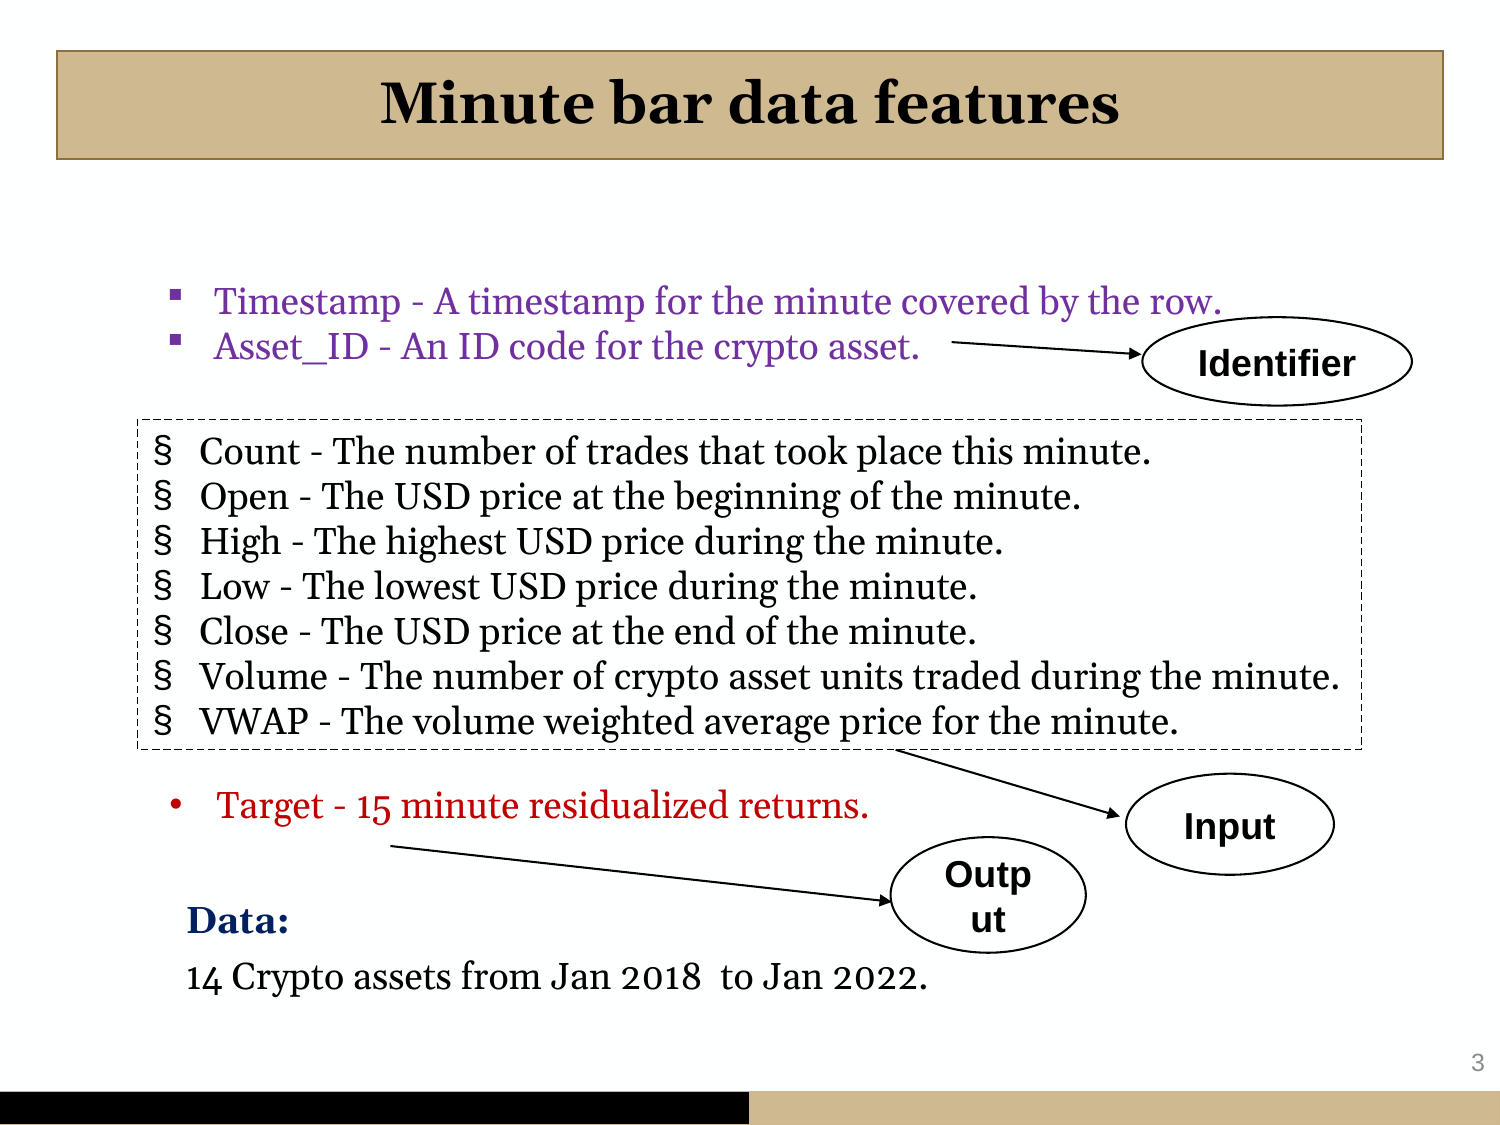

# Minute bar data features
Timestamp - A timestamp for the minute covered by the row.
Asset_ID - An ID code for the crypto asset.

Identifier
Count - The number of trades that took place this minute.
Open - The USD price at the beginning of the minute.
High - The highest USD price during the minute.
Low - The lowest USD price during the minute.
Close - The USD price at the end of the minute.
Volume - The number of crypto asset units traded during the minute.
VWAP - The volume weighted average price for the minute.
Target - 15 minute residualized returns.

Input
Output
Data:
14 Crypto assets from Jan 2018  to Jan 2022.
3